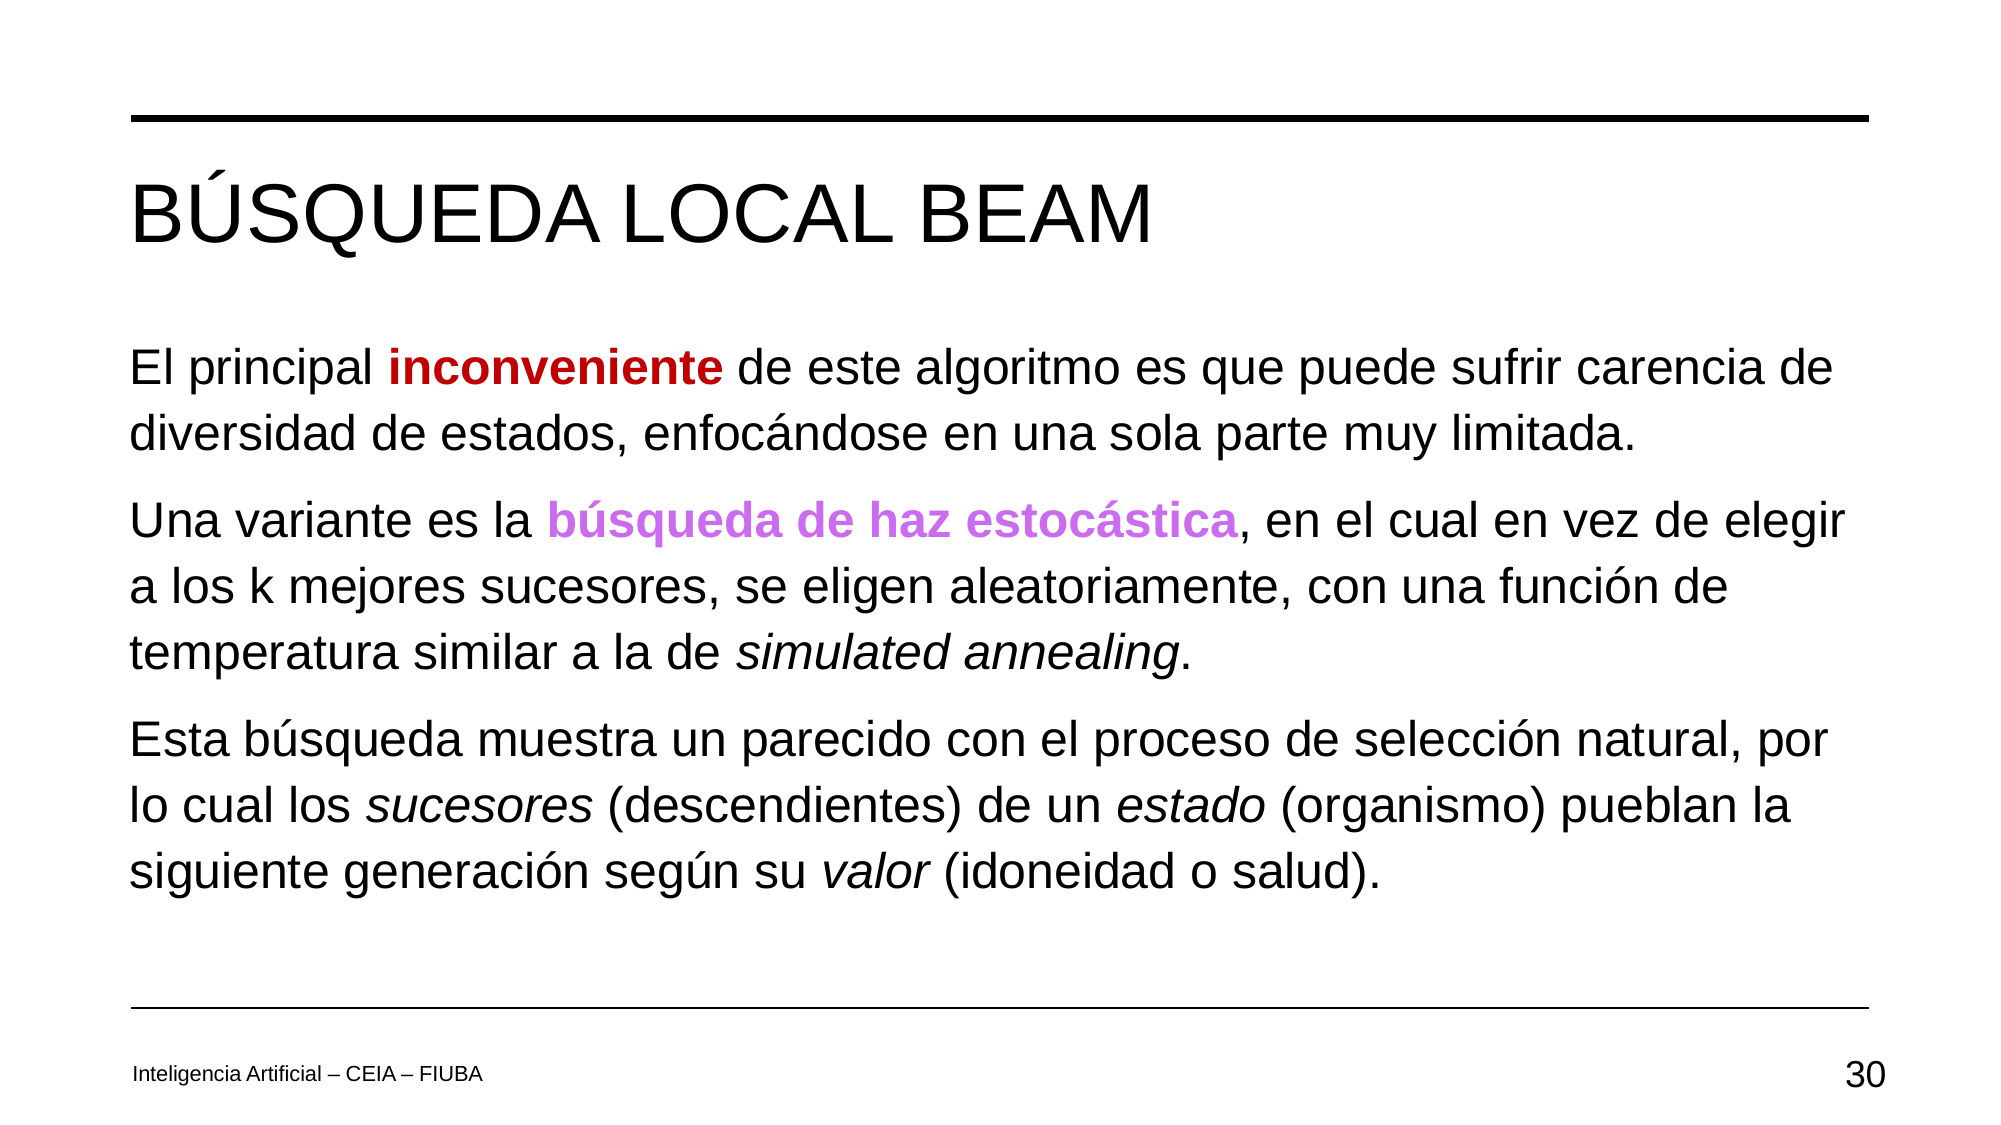

# Búsqueda Local Beam
El principal inconveniente de este algoritmo es que puede sufrir carencia de diversidad de estados, enfocándose en una sola parte muy limitada.
Una variante es la búsqueda de haz estocástica, en el cual en vez de elegir a los k mejores sucesores, se eligen aleatoriamente, con una función de temperatura similar a la de simulated annealing.
Esta búsqueda muestra un parecido con el proceso de selección natural, por lo cual los sucesores (descendientes) de un estado (organismo) pueblan la siguiente generación según su valor (idoneidad o salud).
Inteligencia Artificial – CEIA – FIUBA
30